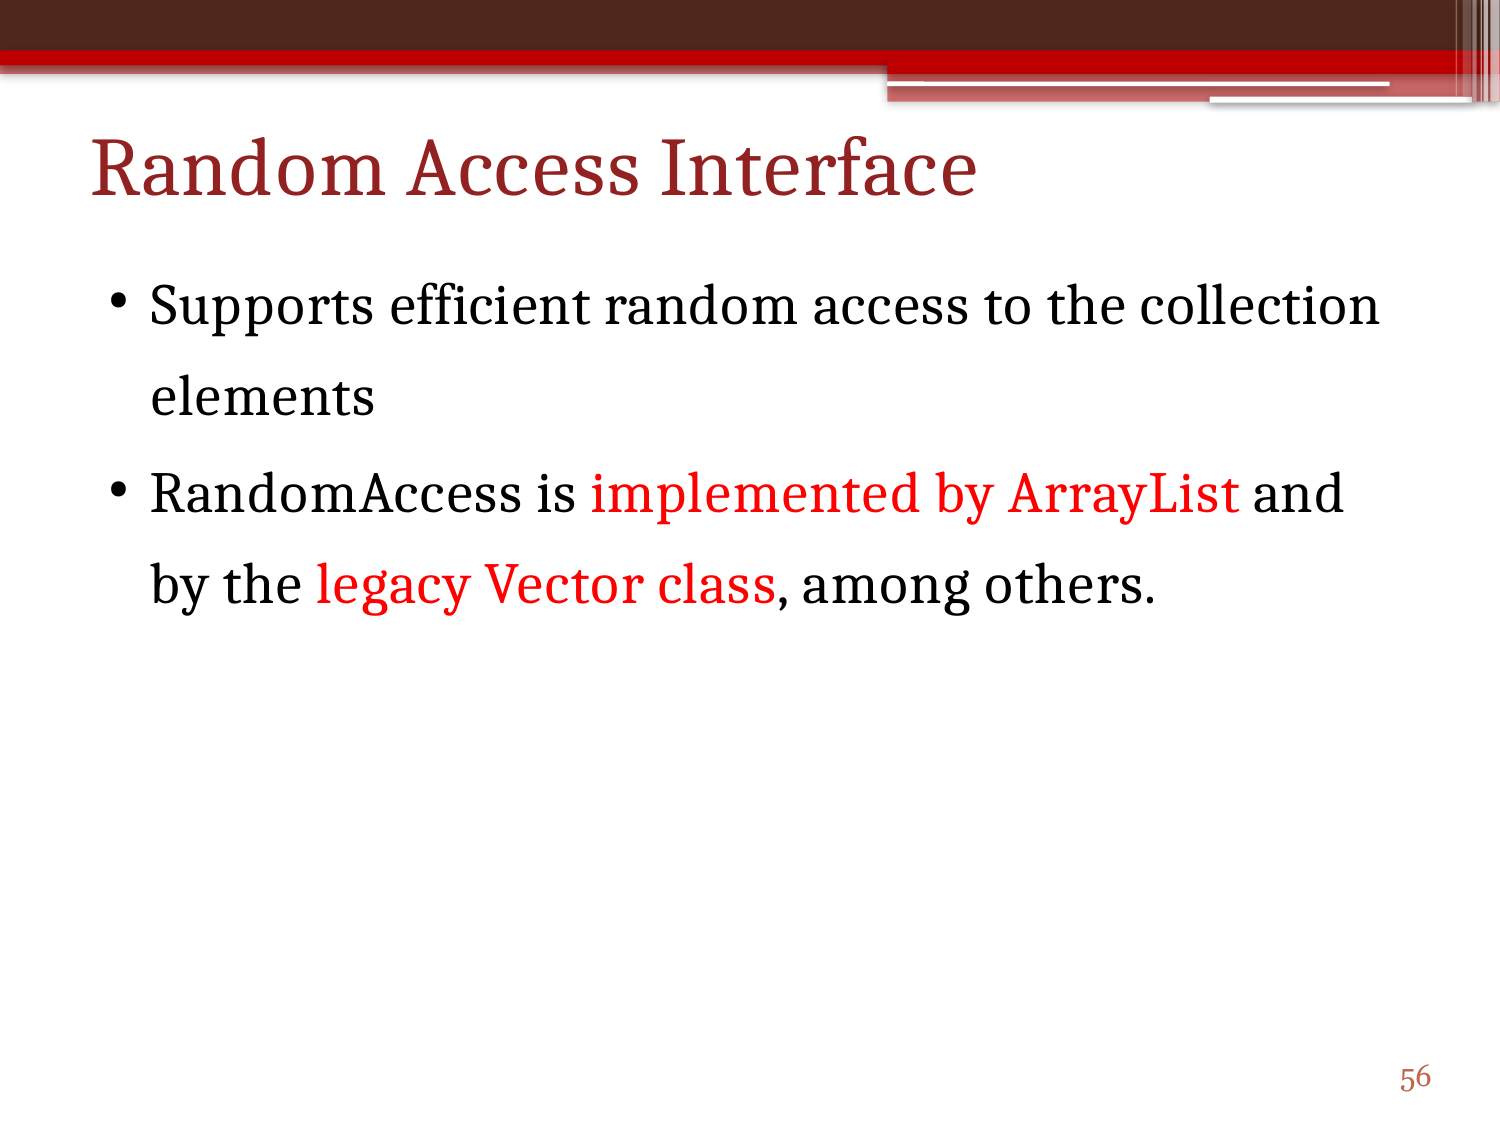

# Random Access Interface
Supports efficient random access to the collection elements
RandomAccess is implemented by ArrayList and by the legacy Vector class, among others.
56